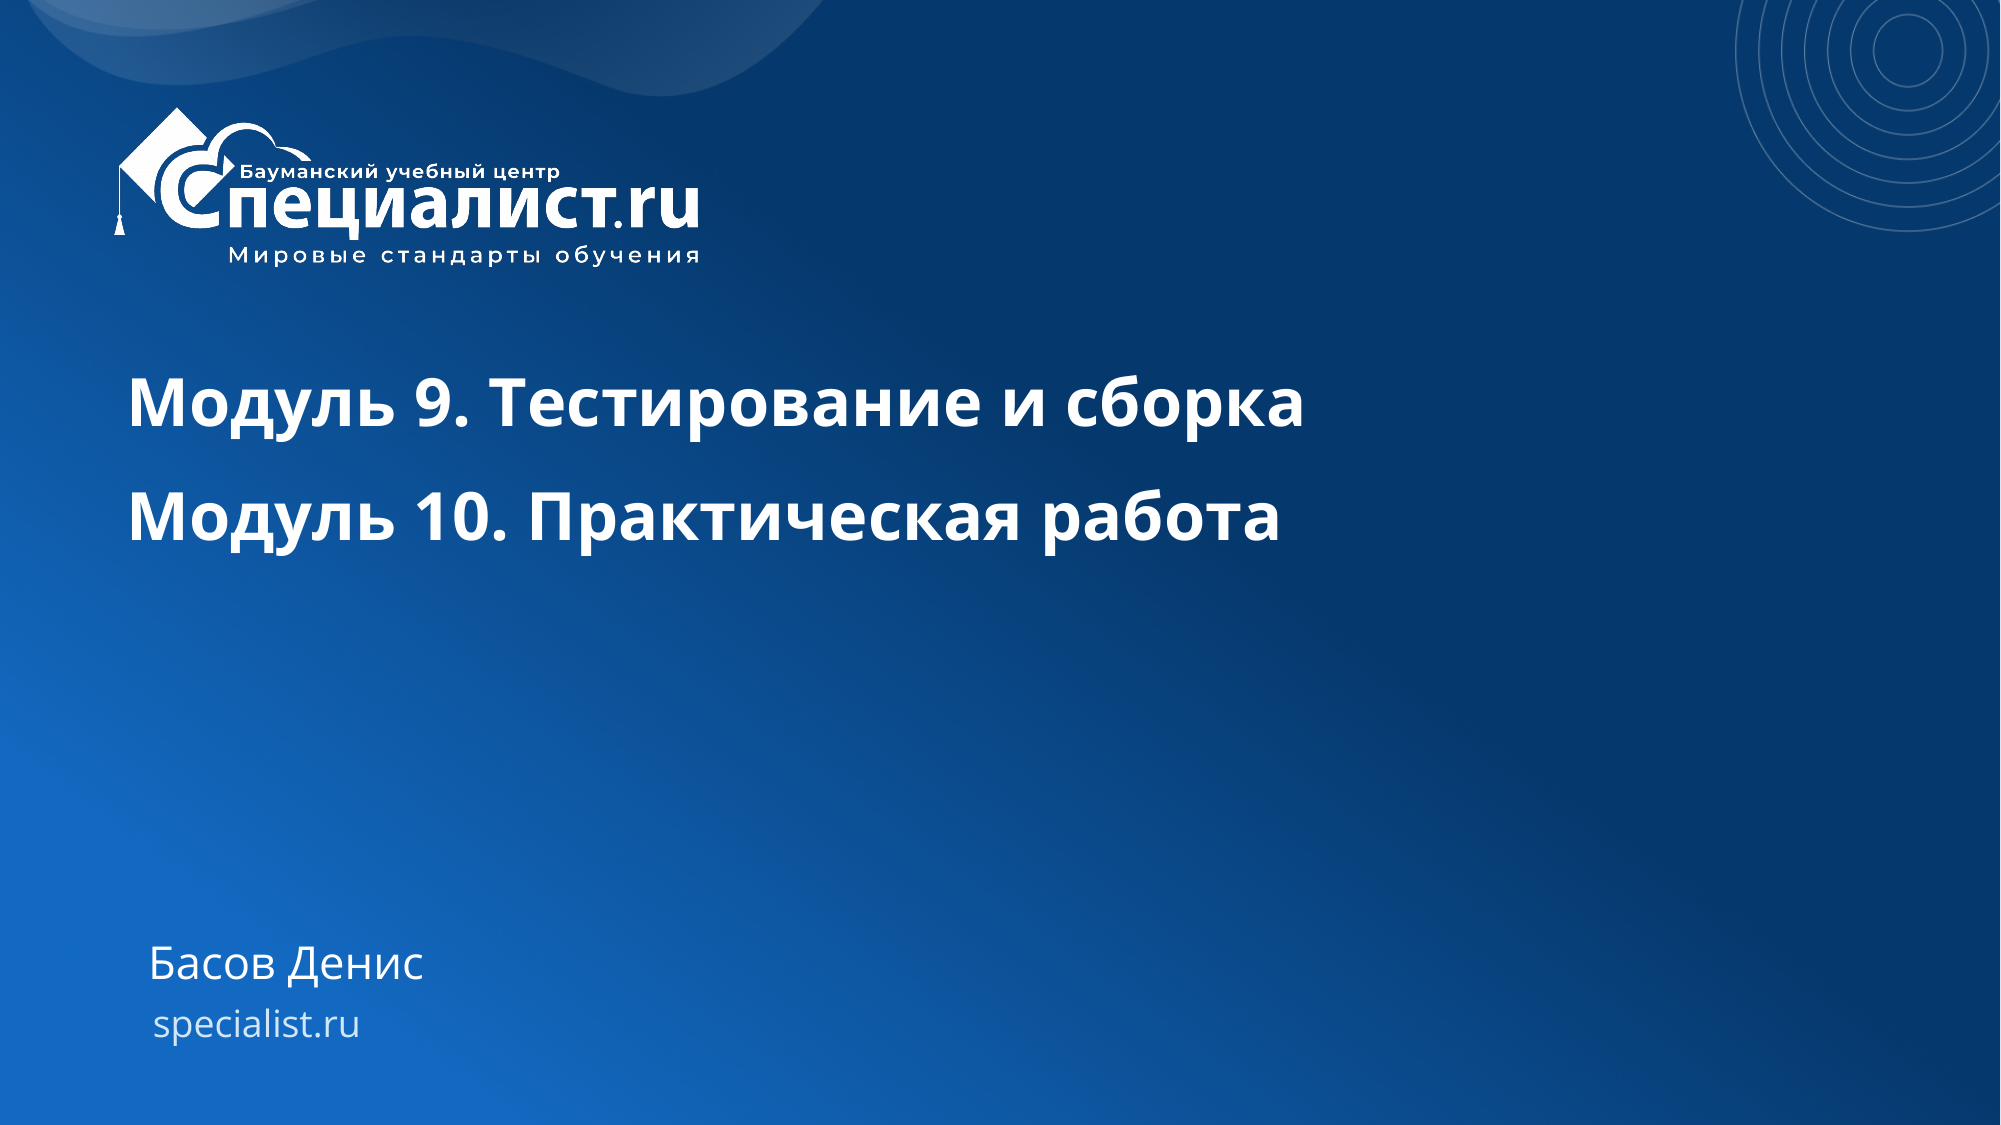

# Модуль 9. Тестирование и сборка
Модуль 10. Практическая работа
Басов Денис